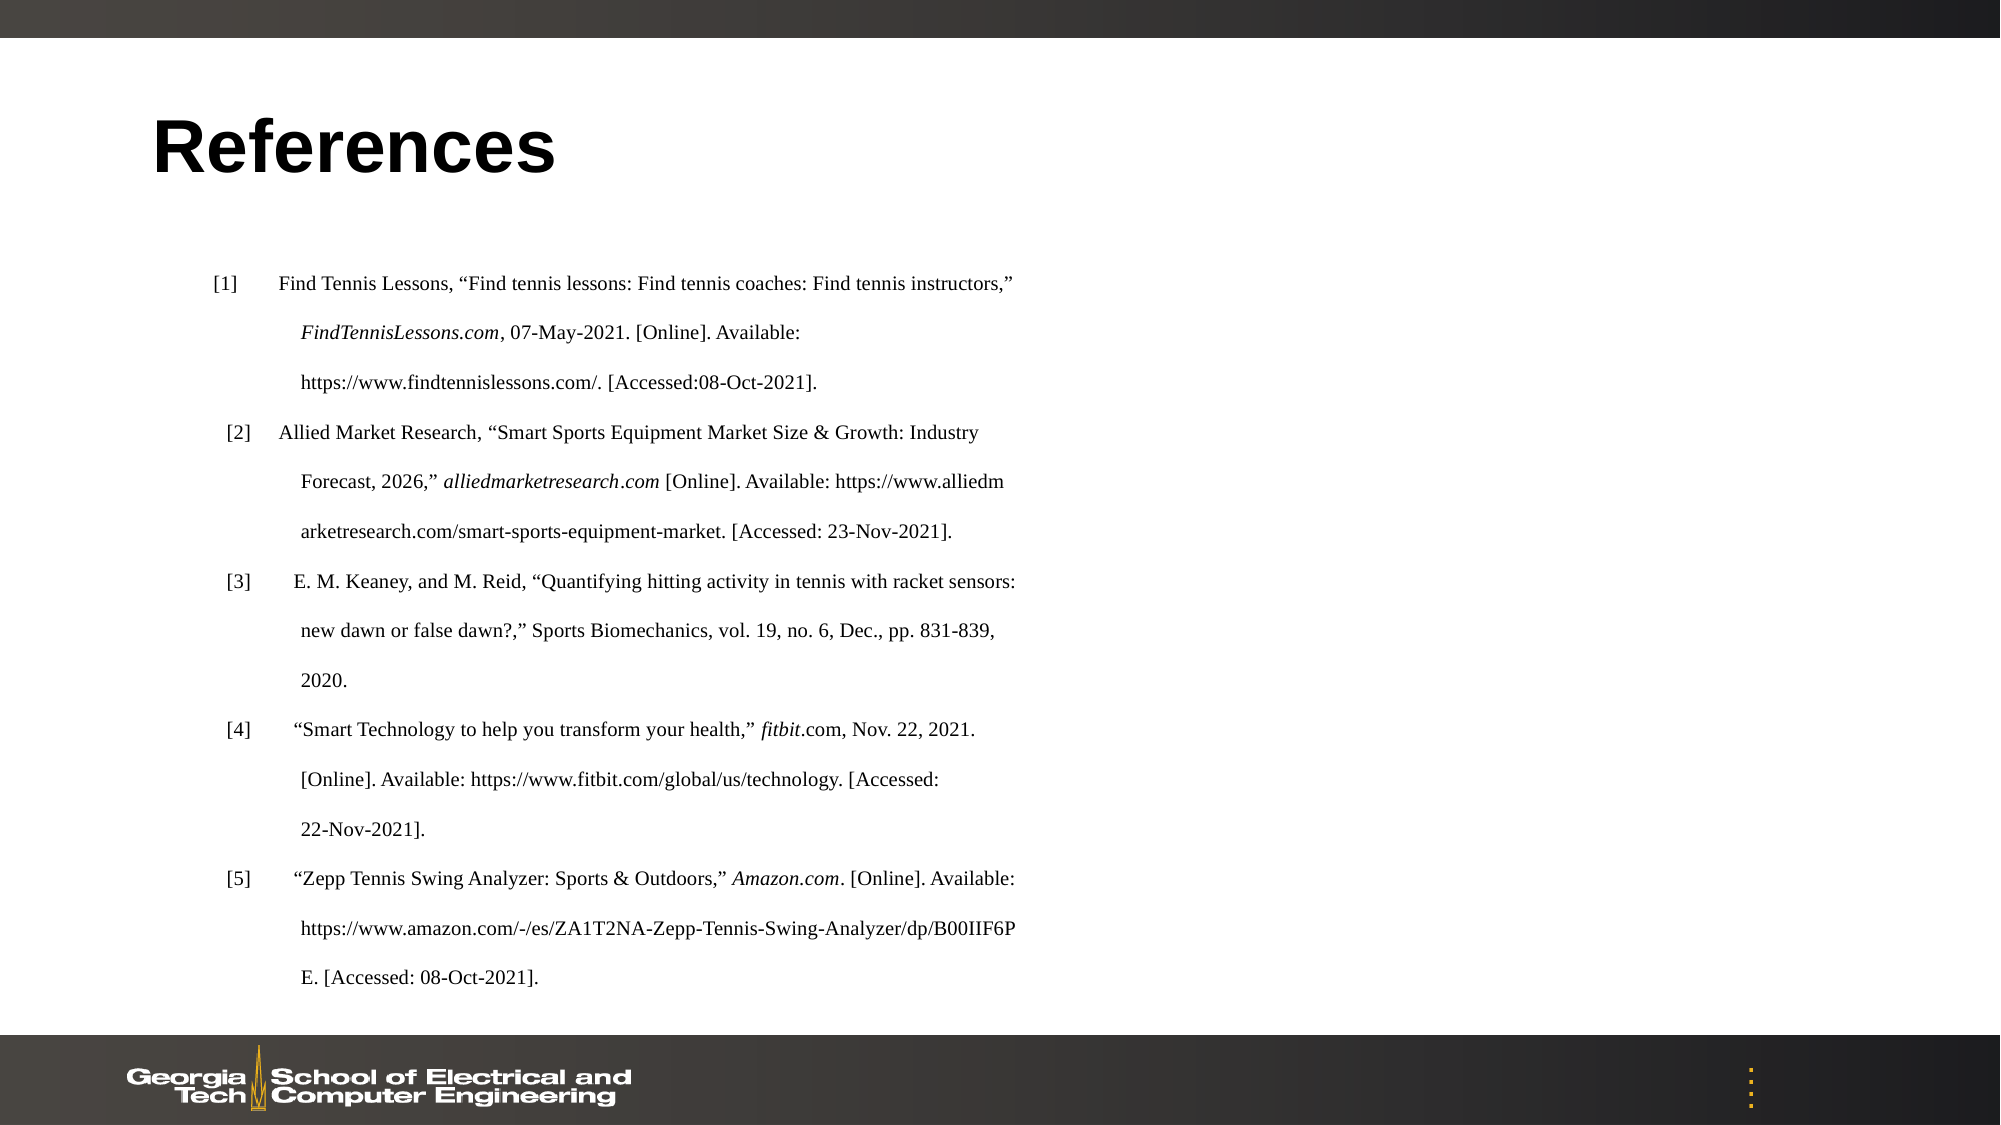

# References
 [1]	Find Tennis Lessons, “Find tennis lessons: Find tennis coaches: Find tennis instructors,”
FindTennisLessons.com, 07-May-2021. [Online]. Available:
https://www.findtennislessons.com/. [Accessed:08-Oct-2021].
[2]	Allied Market Research, “Smart Sports Equipment Market Size & Growth: Industry
Forecast, 2026,” alliedmarketresearch.com [Online]. Available: https://www.alliedm
arketresearch.com/smart-sports-equipment-market. [Accessed: 23-Nov-2021].
[3] 	E. M. Keaney, and M. Reid, “Quantifying hitting activity in tennis with racket sensors:
new dawn or false dawn?,” Sports Biomechanics, vol. 19, no. 6, Dec., pp. 831-839,
2020.
[4] 	“Smart Technology to help you transform your health,” fitbit.com, Nov. 22, 2021.
[Online]. Available: https://www.fitbit.com/global/us/technology. [Accessed:
22-Nov-2021].
[5]	“Zepp Tennis Swing Analyzer: Sports & Outdoors,” Amazon.com. [Online]. Available:
https://www.amazon.com/-/es/ZA1T2NA-Zepp-Tennis-Swing-Analyzer/dp/B00IIF6P
E. [Accessed: 08-Oct-2021].